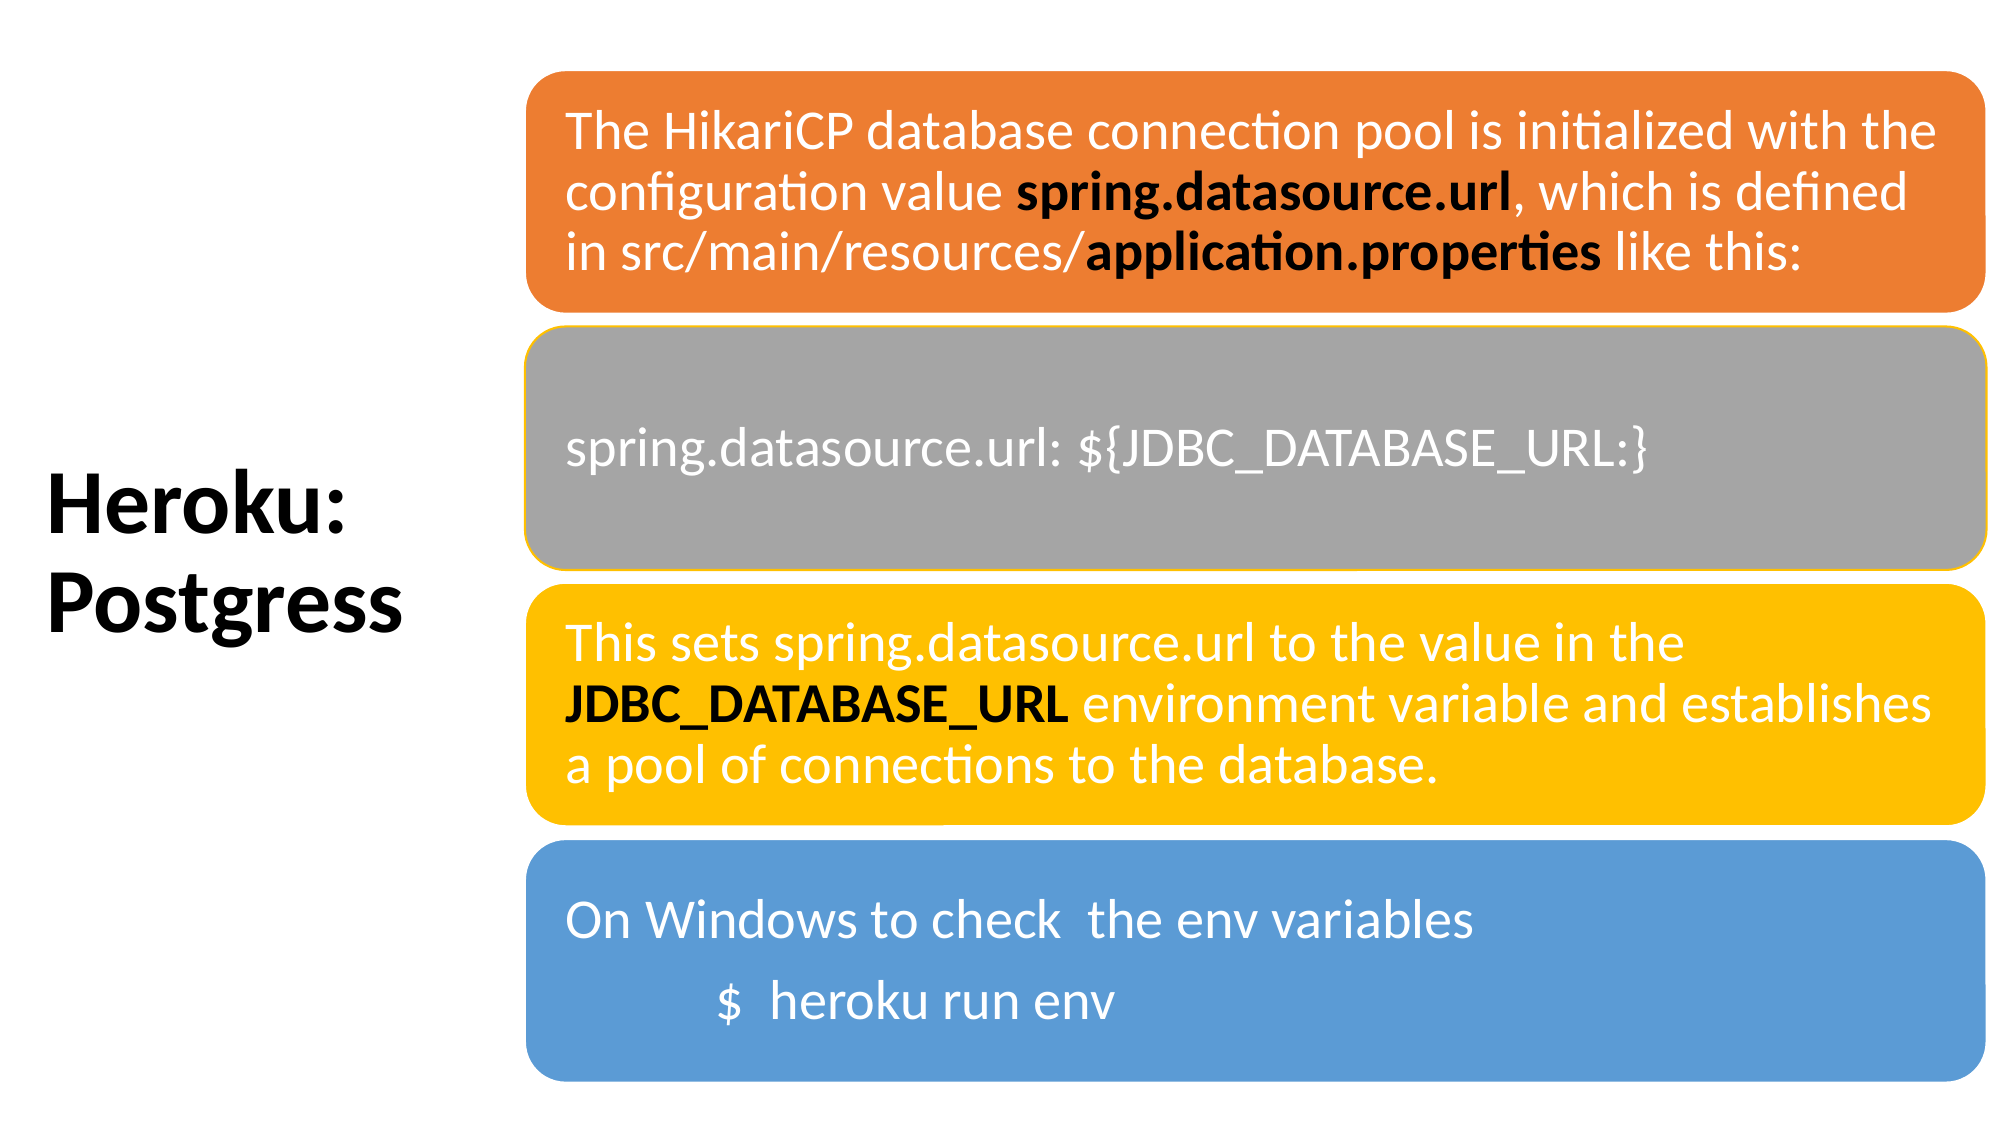

The HikariCP database connection pool is initialized with the configuration value spring.datasource.url, which is defined in src/main/resources/application.properties like this:
spring.datasource.url: ${JDBC_DATABASE_URL:}
This sets spring.datasource.url to the value in the JDBC_DATABASE_URL environment variable and establishes a pool of connections to the database.
On Windows to check  the env variables
	$  heroku run env
# Heroku: Postgress